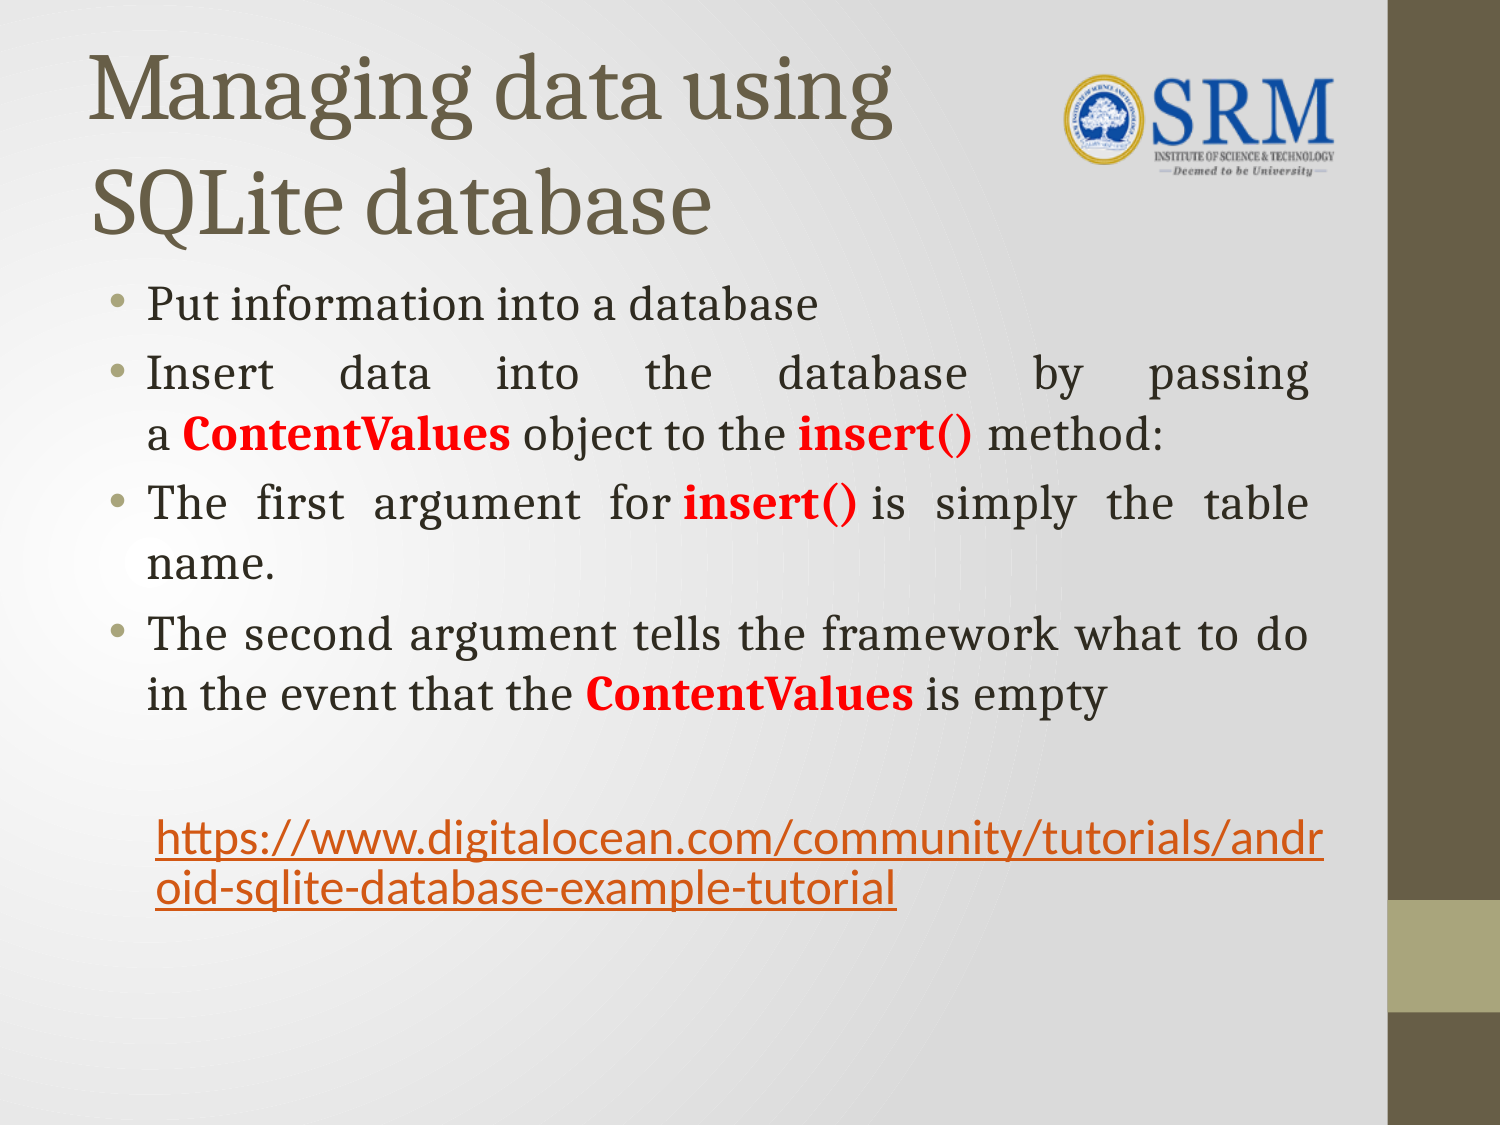

# Managing data using SQLite database
Put information into a database
Insert data into the database by passing a ContentValues object to the insert() method:
The first argument for insert() is simply the table name.
The second argument tells the framework what to do in the event that the ContentValues is empty

https://www.digitalocean.com/community/tutorials/android-sqlite-database-example-tutorial